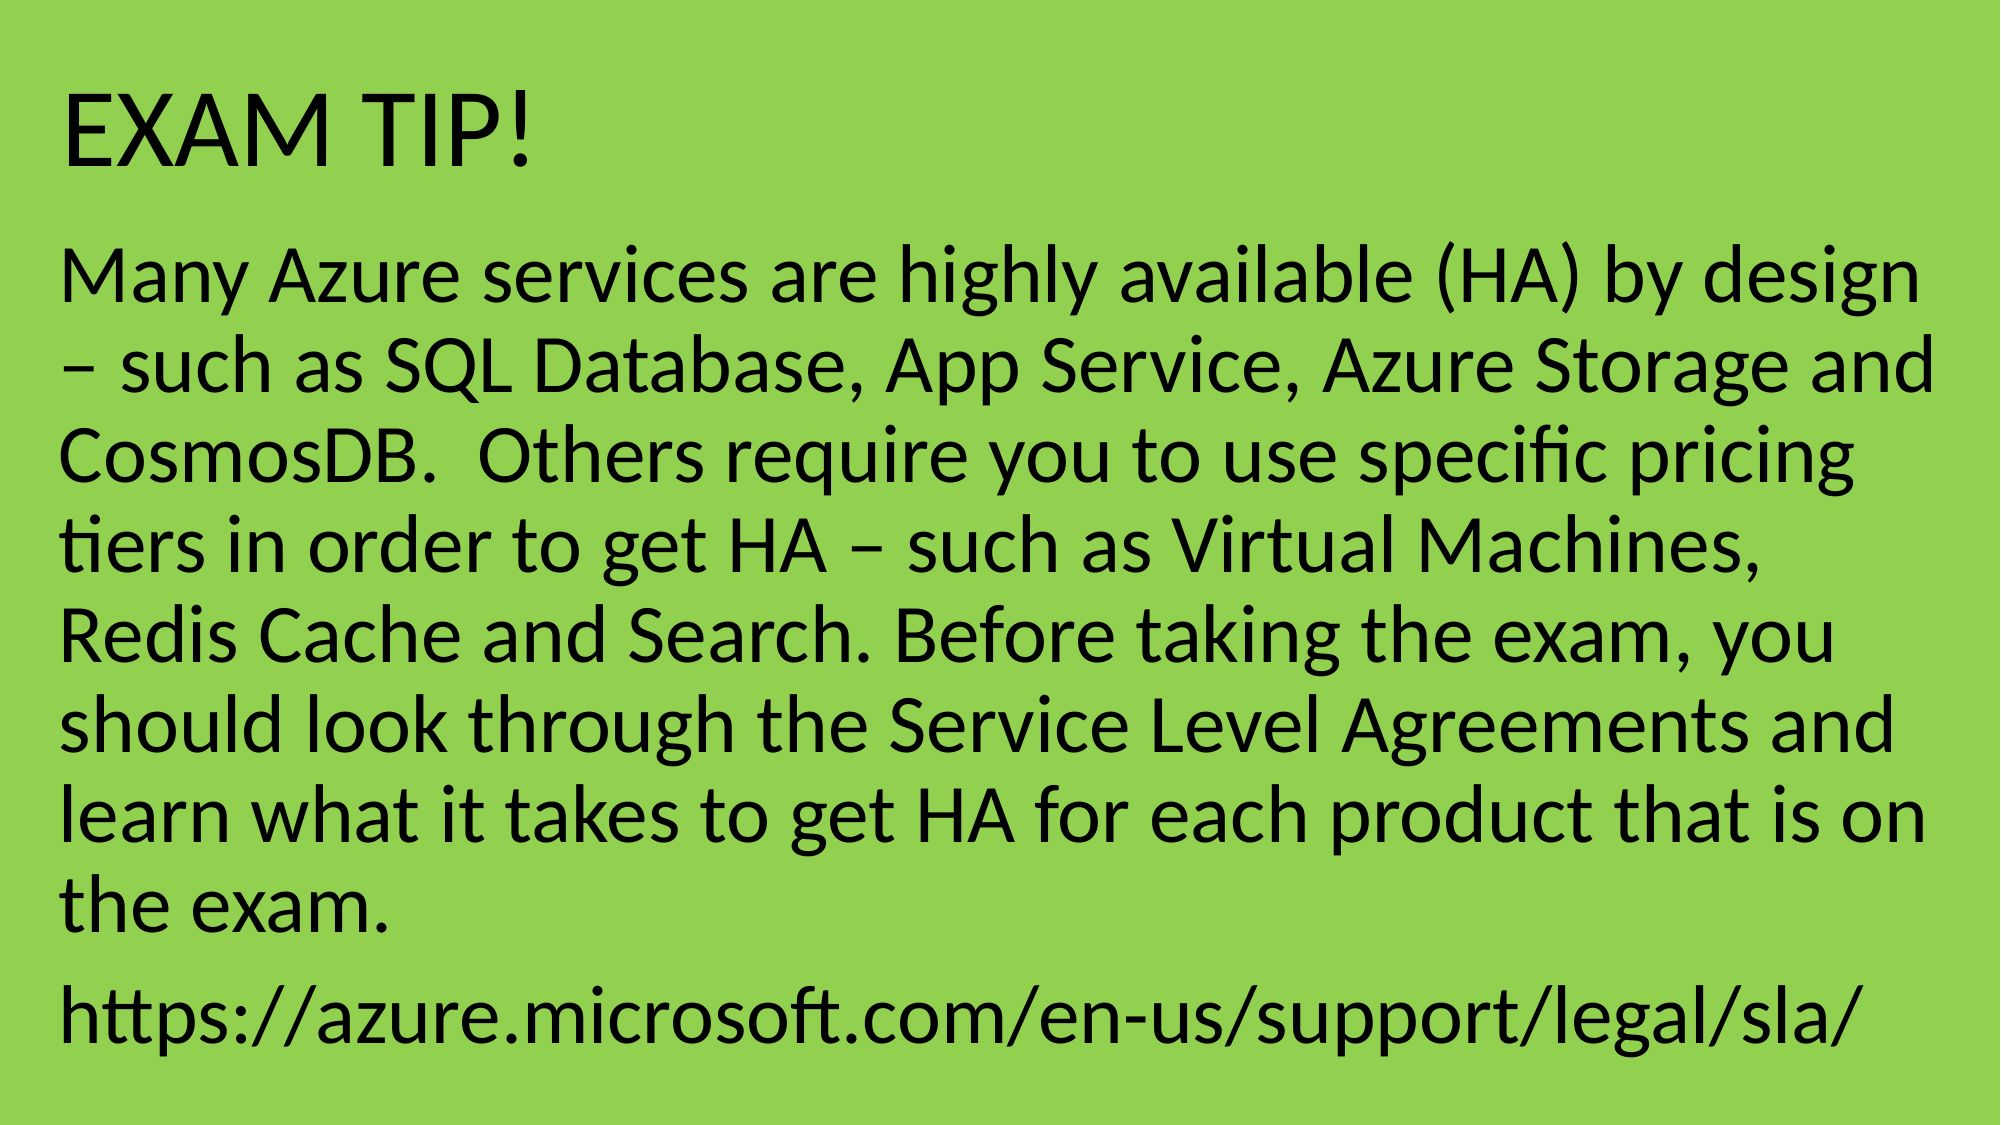

#
Many Azure services are highly available (HA) by design – such as SQL Database, App Service, Azure Storage and CosmosDB.  Others require you to use specific pricing tiers in order to get HA – such as Virtual Machines, Redis Cache and Search. Before taking the exam, you should look through the Service Level Agreements and learn what it takes to get HA for each product that is on the exam.
https://azure.microsoft.com/en-us/support/legal/sla/